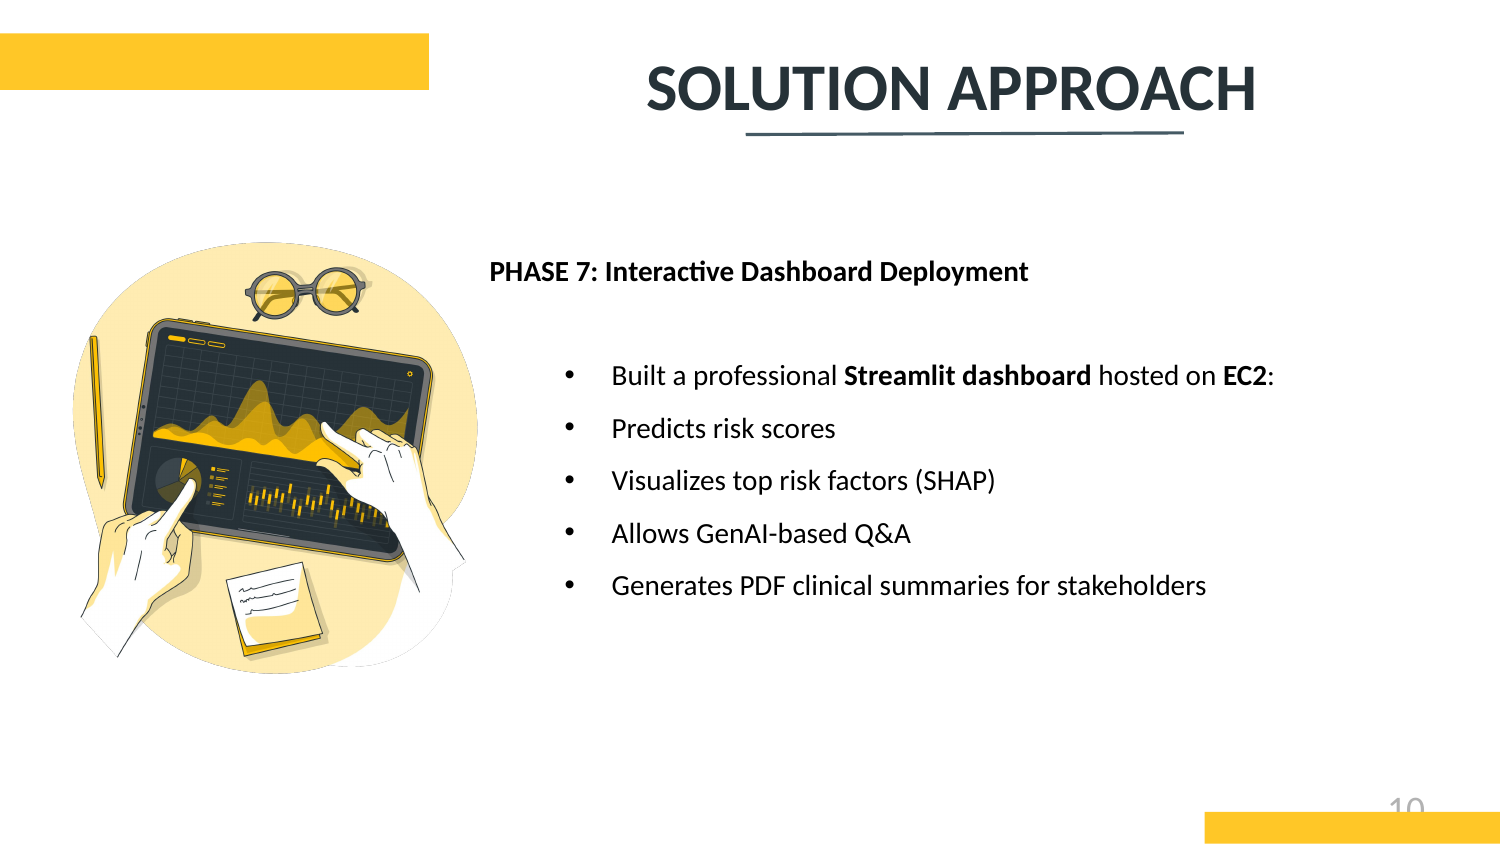

# SOLUTION APPROACH

PHASE 7: Interactive Dashboard Deployment

Built a professional Streamlit dashboard hosted on EC2:
Predicts risk scores
Visualizes top risk factors (SHAP)
Allows GenAI-based Q&A
Generates PDF clinical summaries for stakeholders

10